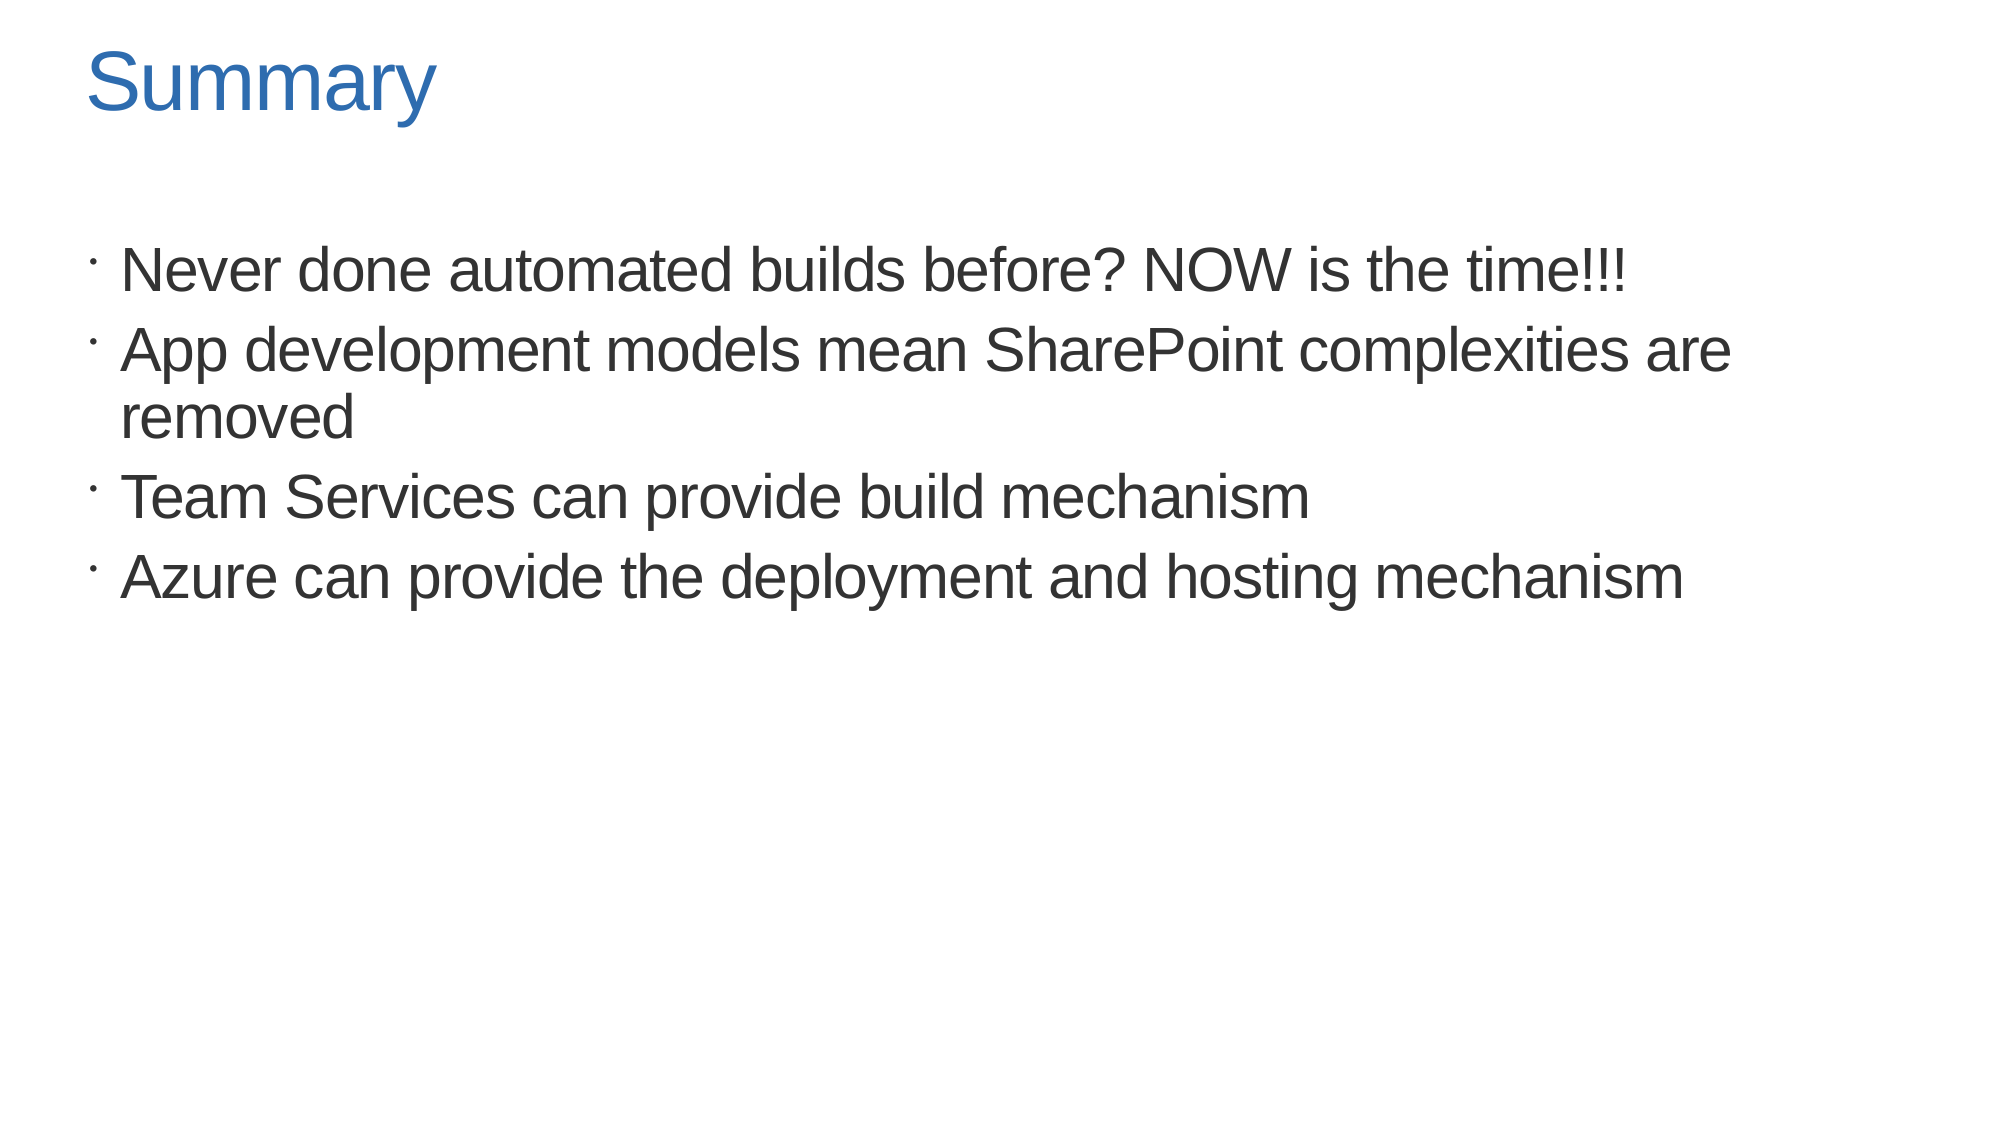

# Summary
Never done automated builds before? NOW is the time!!!
App development models mean SharePoint complexities are removed
Team Services can provide build mechanism
Azure can provide the deployment and hosting mechanism